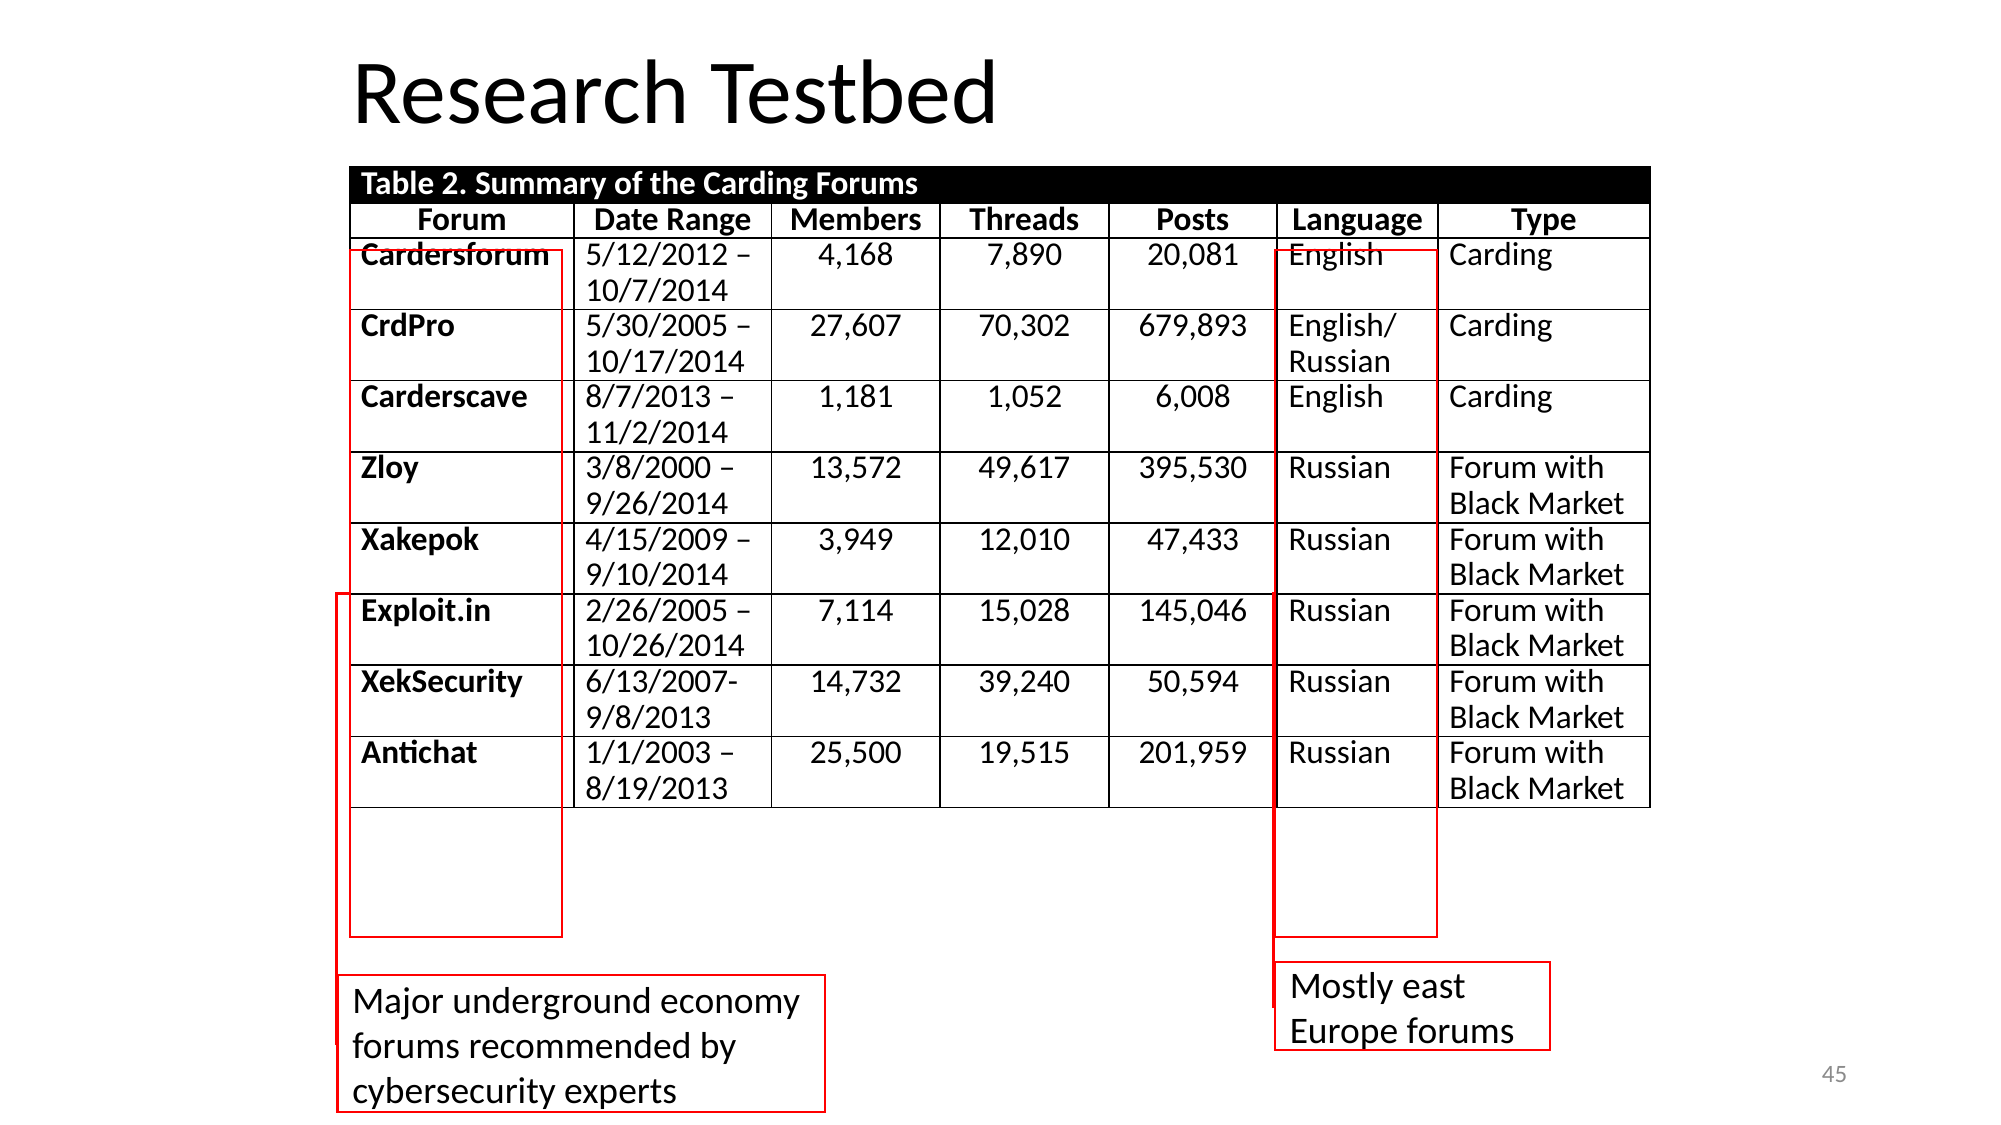

# Research Testbed
| Table 2. Summary of the Carding Forums |  |  |  |  |  |  |
| --- | --- | --- | --- | --- | --- | --- |
| Forum | Date Range | Members | Threads | Posts | Language | Type |
| Cardersforum | 5/12/2012 – 10/7/2014 | 4,168 | 7,890 | 20,081 | English | Carding |
| CrdPro | 5/30/2005 – 10/17/2014 | 27,607 | 70,302 | 679,893 | English/ Russian | Carding |
| Carderscave | 8/7/2013 – 11/2/2014 | 1,181 | 1,052 | 6,008 | English | Carding |
| Zloy | 3/8/2000 – 9/26/2014 | 13,572 | 49,617 | 395,530 | Russian | Forum with Black Market |
| Xakepok | 4/15/2009 – 9/10/2014 | 3,949 | 12,010 | 47,433 | Russian | Forum with Black Market |
| Exploit.in | 2/26/2005 – 10/26/2014 | 7,114 | 15,028 | 145,046 | Russian | Forum with Black Market |
| XekSecurity | 6/13/2007-9/8/2013 | 14,732 | 39,240 | 50,594 | Russian | Forum with Black Market |
| Antichat | 1/1/2003 – 8/19/2013 | 25,500 | 19,515 | 201,959 | Russian | Forum with Black Market |

Mostly east Europe forums
Major underground economy forums recommended by cybersecurity experts
45